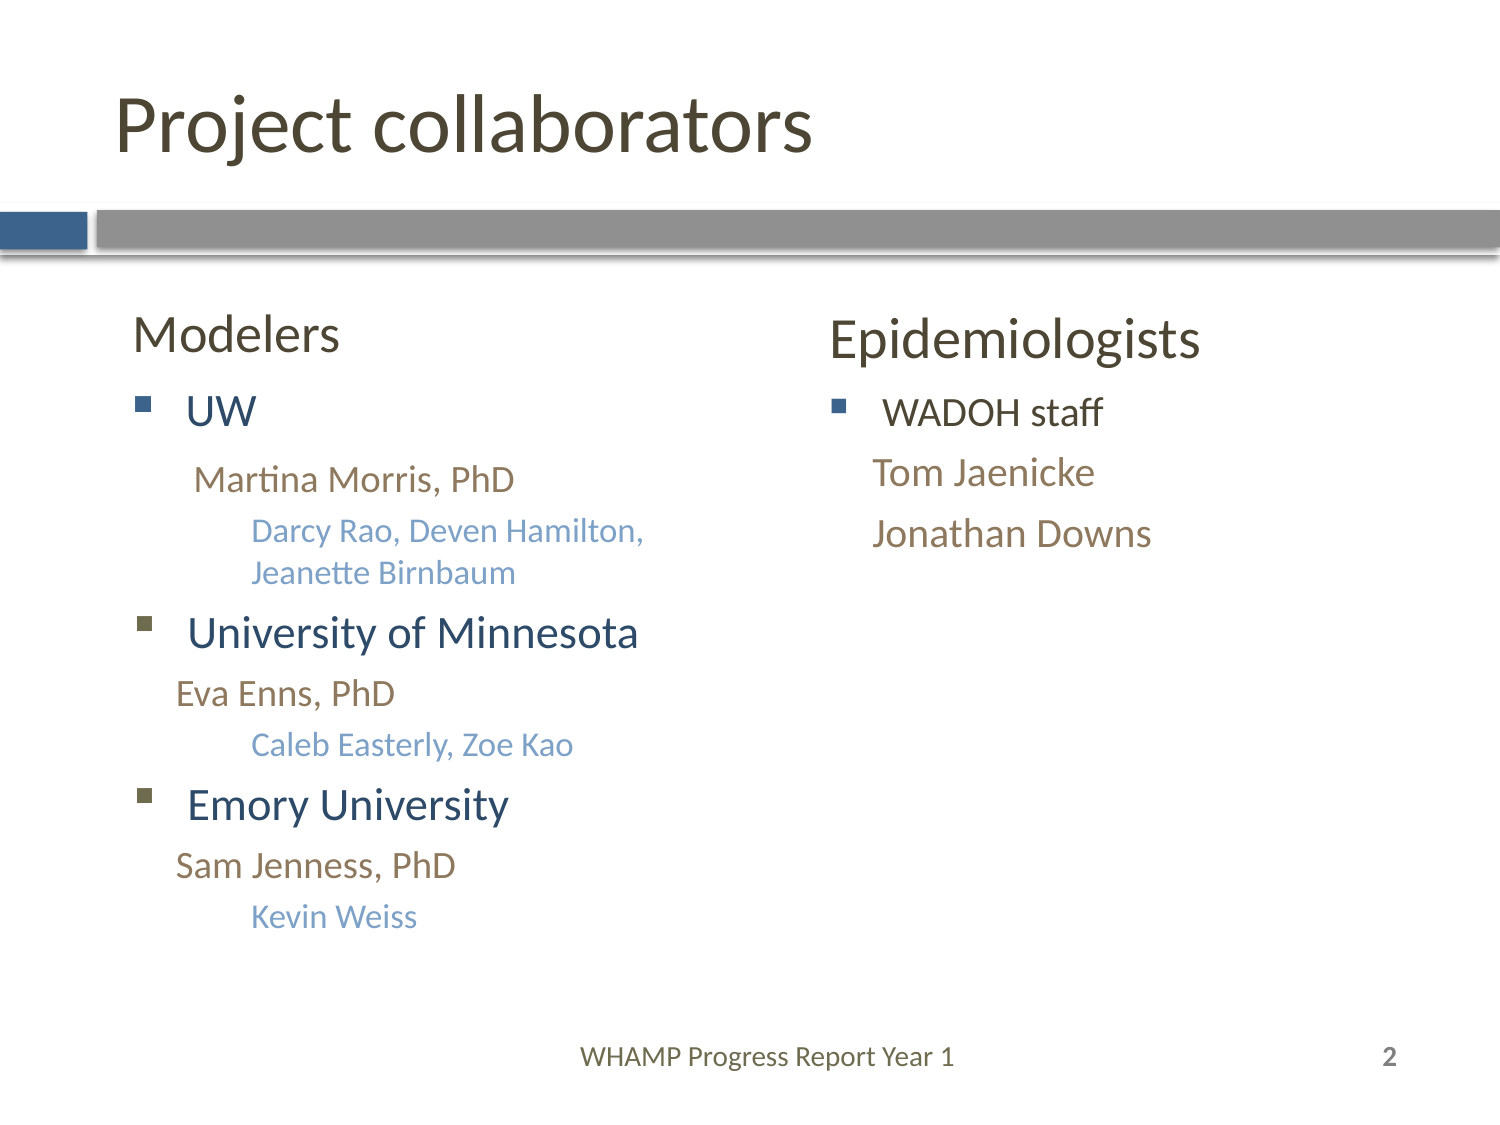

# Project collaborators
Modelers
UW
Martina Morris, PhD
Darcy Rao, Deven Hamilton, Jeanette Birnbaum
University of Minnesota
Eva Enns, PhD
Caleb Easterly, Zoe Kao
Emory University
Sam Jenness, PhD
Kevin Weiss

Epidemiologists
WADOH staff
Tom Jaenicke
Jonathan Downs
WHAMP Progress Report Year 1
2